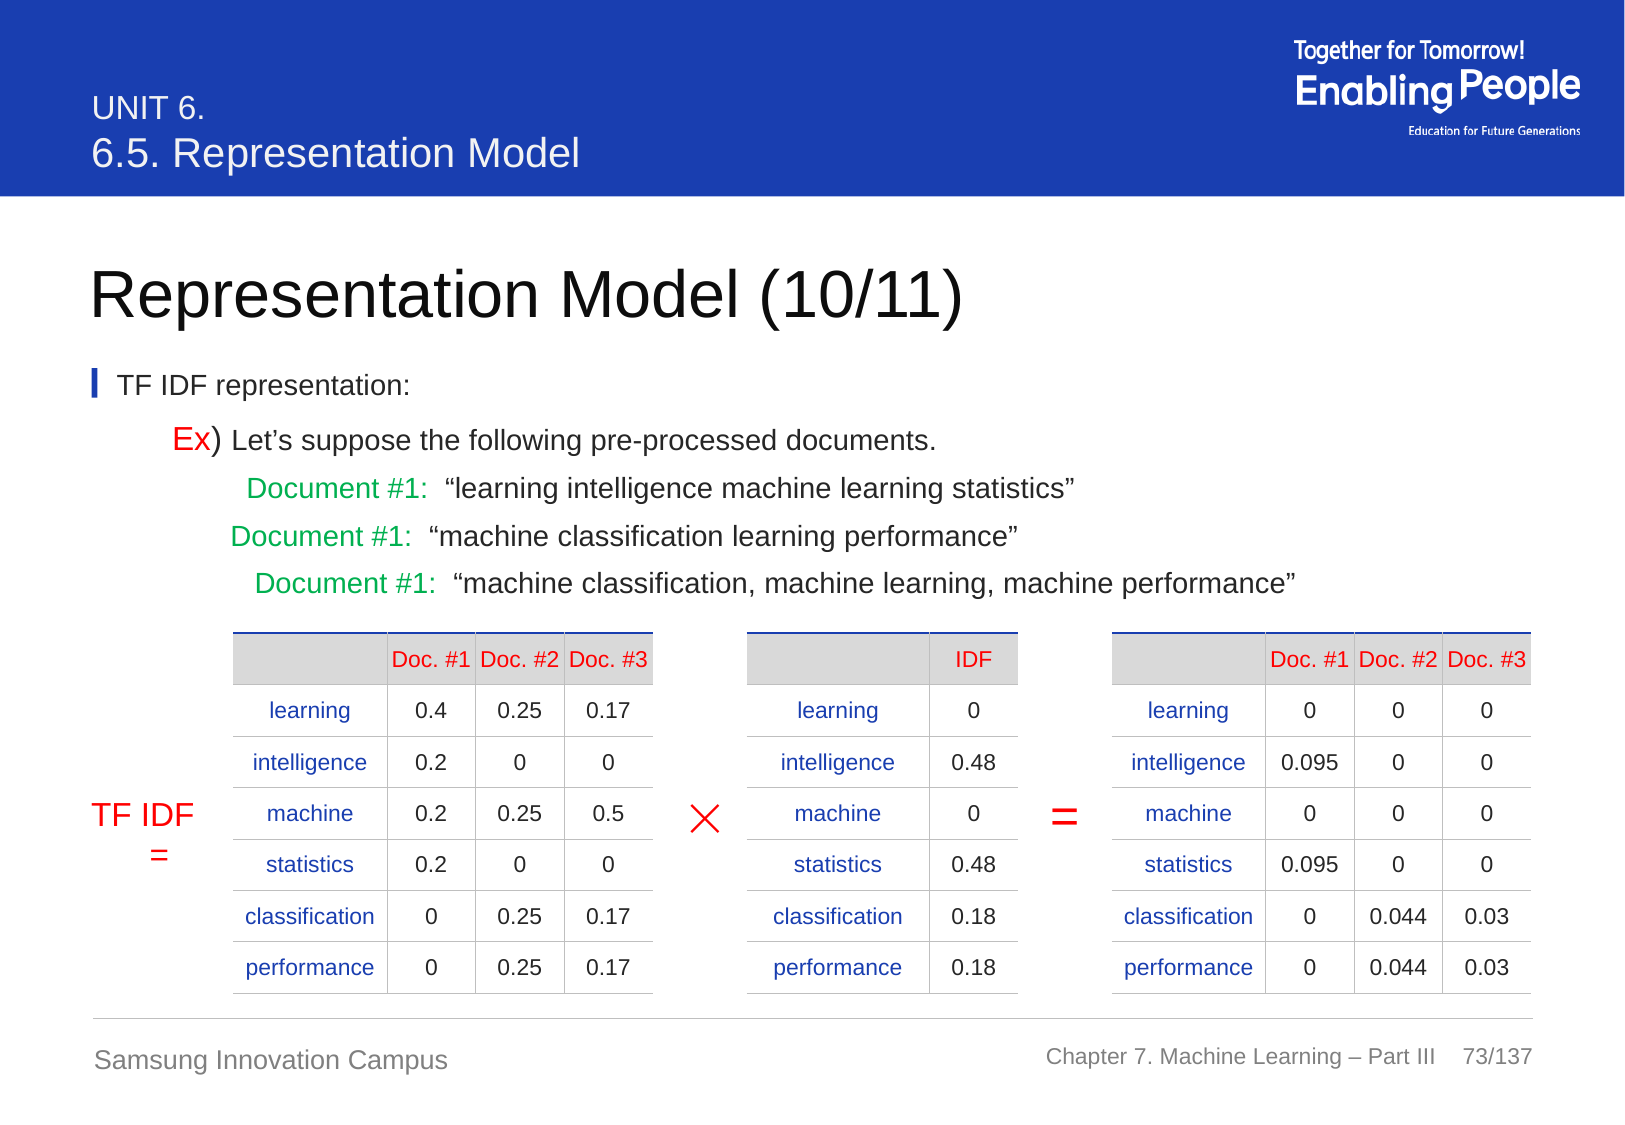

UNIT 6.
6.5. Representation Model
Representation Model (10/11)
TF IDF representation:

Ex) Let’s suppose the following pre-processed documents.
         Document #1:  “learning intelligence machine learning statistics”
	Document #1:  “machine classification learning performance”
          Document #1:  “machine classification, machine learning, machine performance”
|  | Doc. #1 | Doc. #2 | Doc. #3 |
| --- | --- | --- | --- |
| learning | 0.4 | 0.25 | 0.17 |
| intelligence | 0.2 | 0 | 0 |
| machine | 0.2 | 0.25 | 0.5 |
| statistics | 0.2 | 0 | 0 |
| classification | 0 | 0.25 | 0.17 |
| performance | 0 | 0.25 | 0.17 |
|  | IDF |
| --- | --- |
| learning | 0 |
| intelligence | 0.48 |
| machine | 0 |
| statistics | 0.48 |
| classification | 0.18 |
| performance | 0.18 |
|  | Doc. #1 | Doc. #2 | Doc. #3 |
| --- | --- | --- | --- |
| learning | 0 | 0 | 0 |
| intelligence | 0.095 | 0 | 0 |
| machine | 0 | 0 | 0 |
| statistics | 0.095 | 0 | 0 |
| classification | 0 | 0.044 | 0.03 |
| performance | 0 | 0.044 | 0.03 |
×
=
TF IDF =